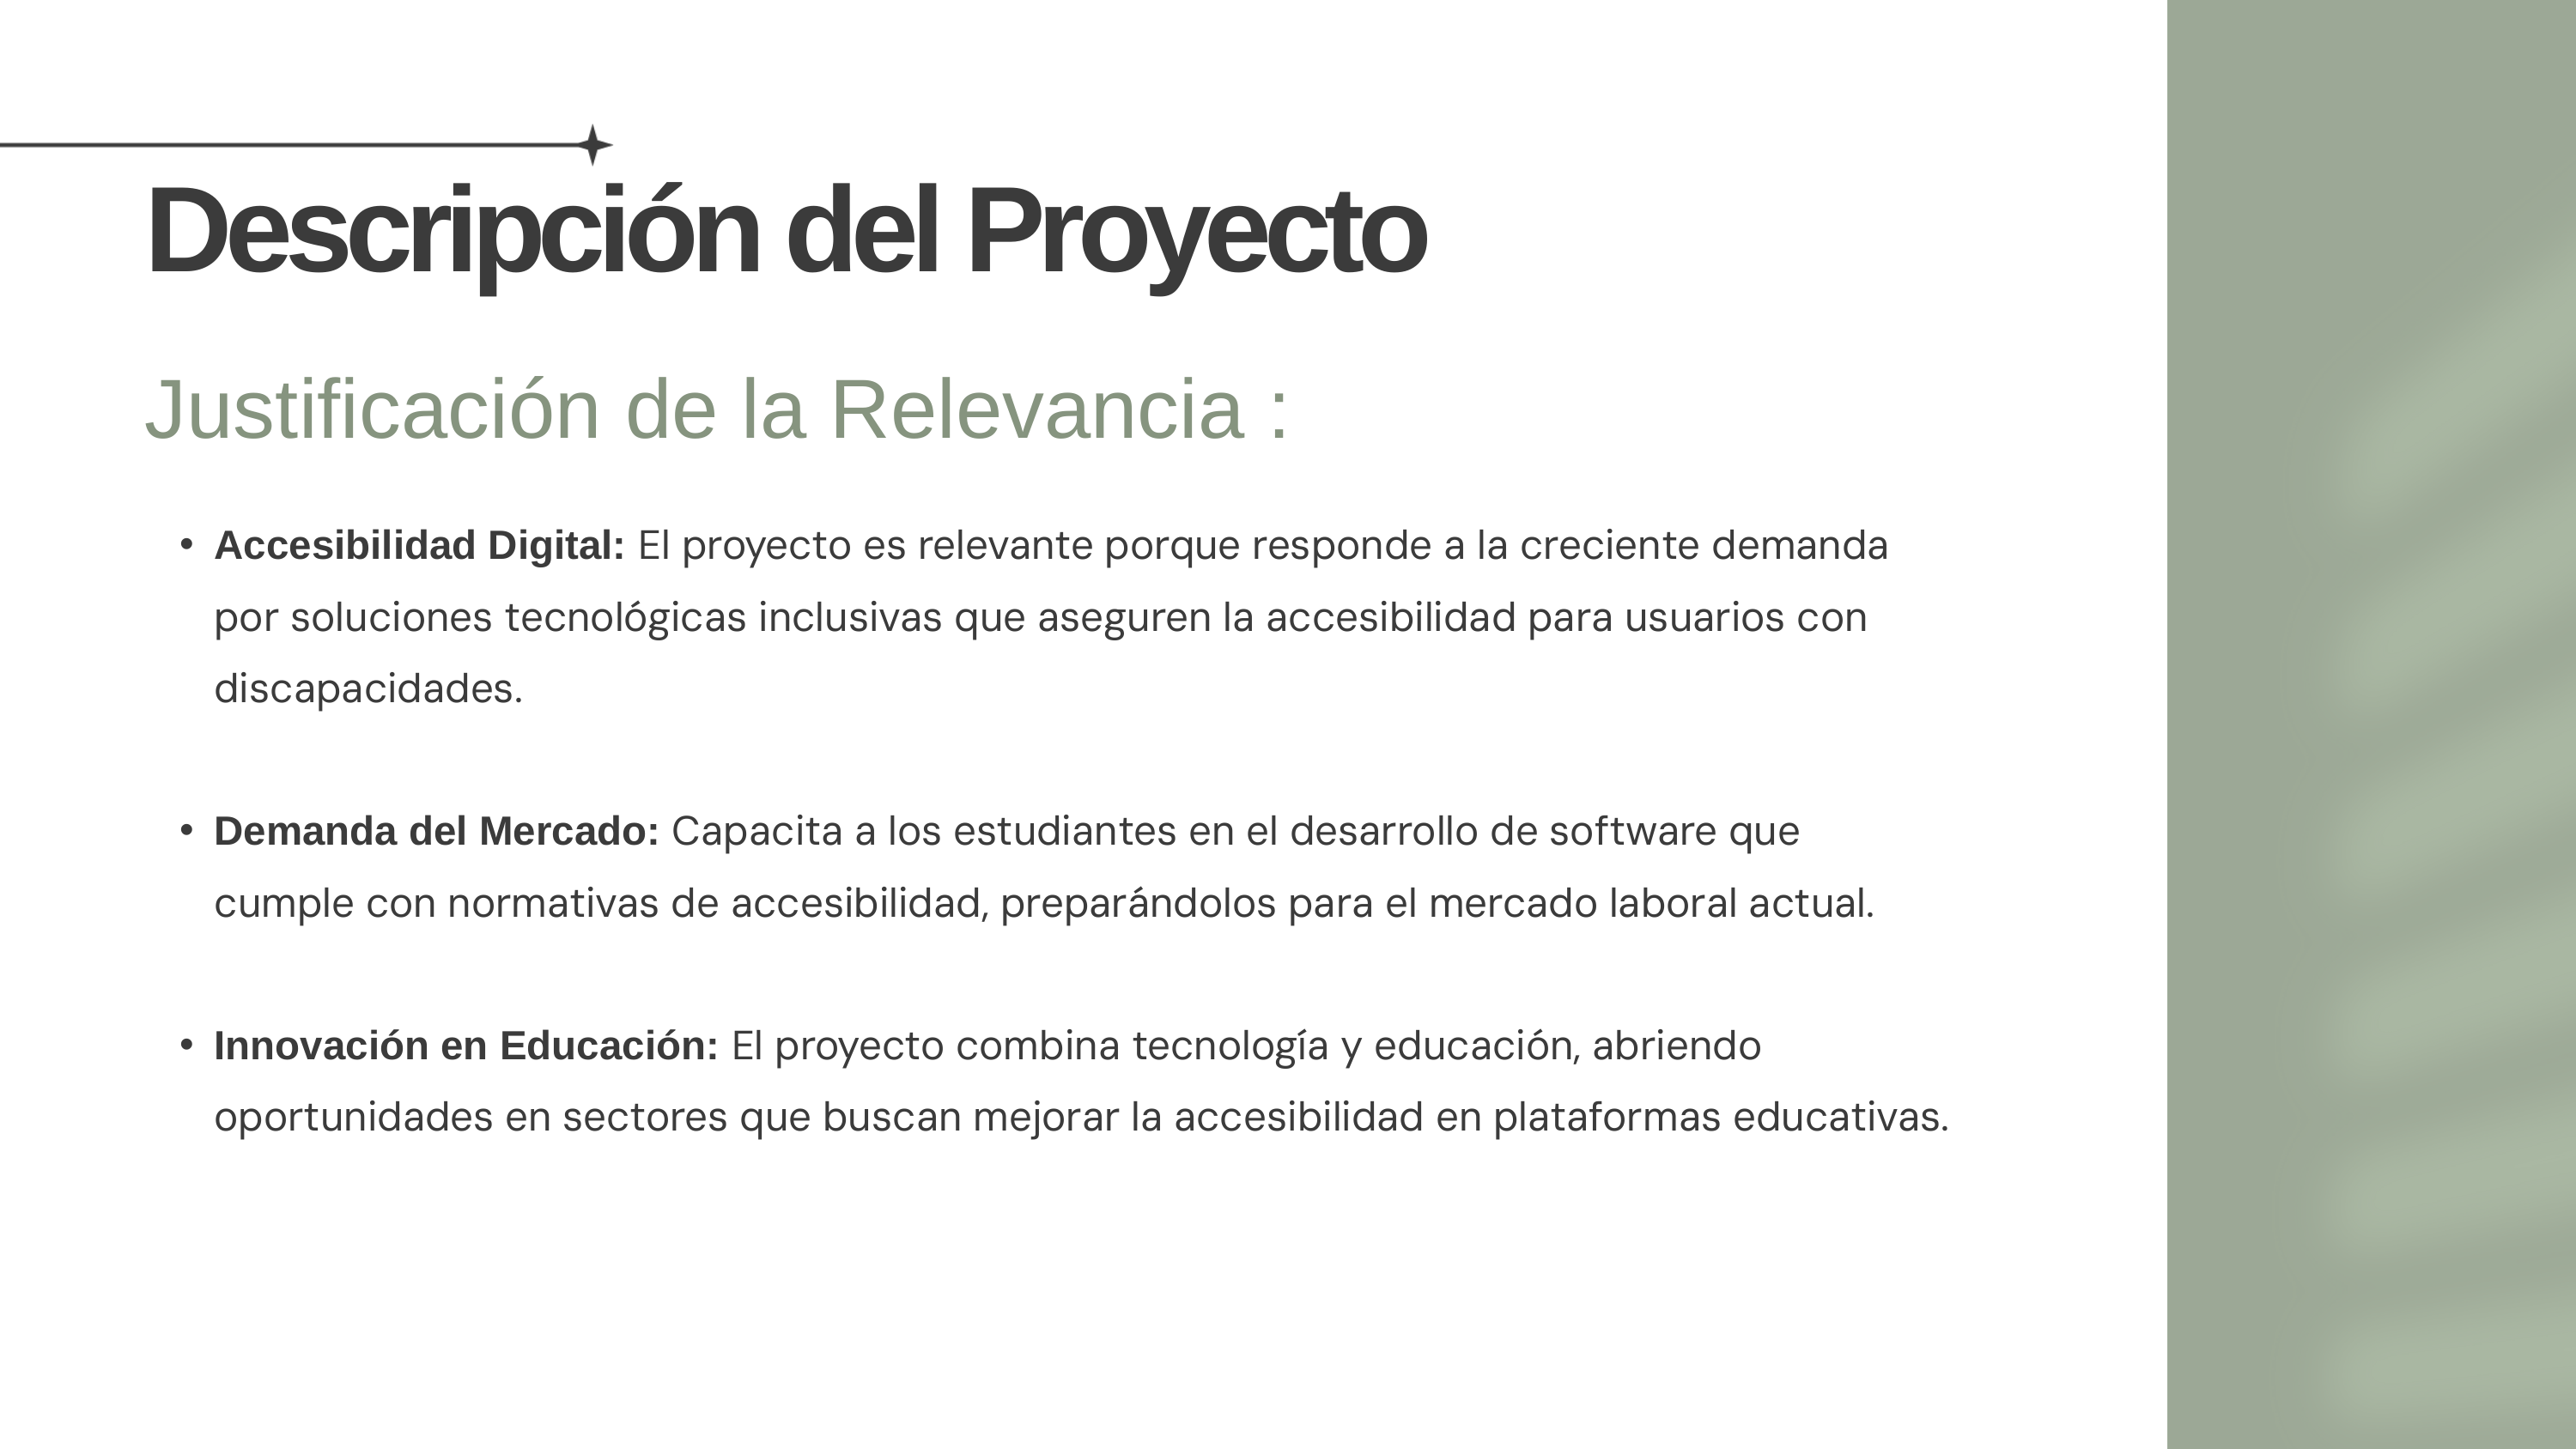

Descripción del Proyecto
Justificación de la Relevancia :
Accesibilidad Digital: El proyecto es relevante porque responde a la creciente demanda por soluciones tecnológicas inclusivas que aseguren la accesibilidad para usuarios con discapacidades.

Demanda del Mercado: Capacita a los estudiantes en el desarrollo de software que cumple con normativas de accesibilidad, preparándolos para el mercado laboral actual.

Innovación en Educación: El proyecto combina tecnología y educación, abriendo oportunidades en sectores que buscan mejorar la accesibilidad en plataformas educativas.